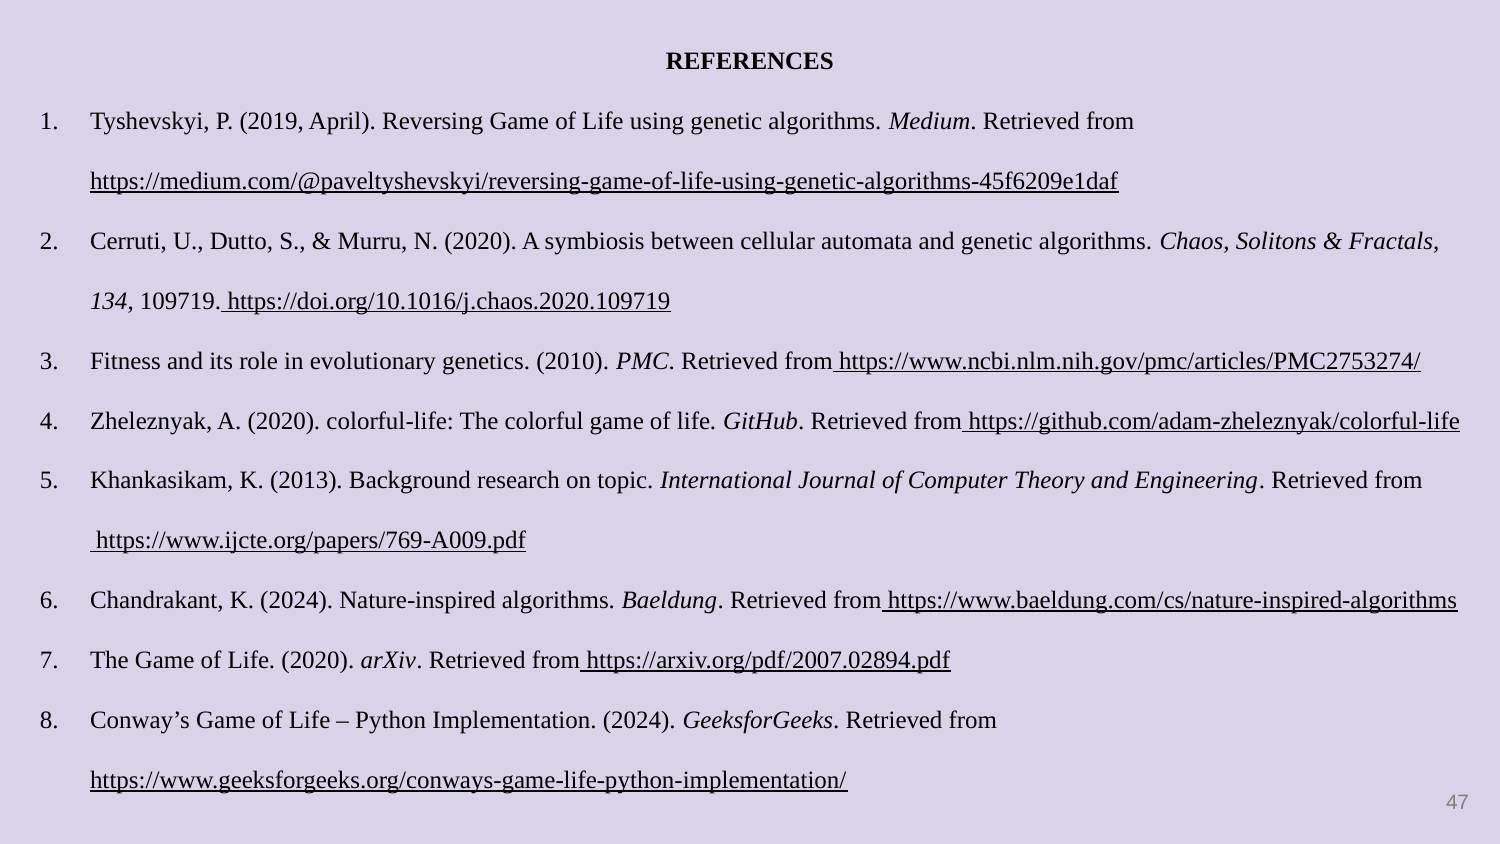

REFERENCES
Tyshevskyi, P. (2019, April). Reversing Game of Life using genetic algorithms. Medium. Retrieved from https://medium.com/@paveltyshevskyi/reversing-game-of-life-using-genetic-algorithms-45f6209e1daf
Cerruti, U., Dutto, S., & Murru, N. (2020). A symbiosis between cellular automata and genetic algorithms. Chaos, Solitons & Fractals, 134, 109719. https://doi.org/10.1016/j.chaos.2020.109719
Fitness and its role in evolutionary genetics. (2010). PMC. Retrieved from https://www.ncbi.nlm.nih.gov/pmc/articles/PMC2753274/
Zheleznyak, A. (2020). colorful-life: The colorful game of life. GitHub. Retrieved from https://github.com/adam-zheleznyak/colorful-life
Khankasikam, K. (2013). Background research on topic. International Journal of Computer Theory and Engineering. Retrieved from https://www.ijcte.org/papers/769-A009.pdf
Chandrakant, K. (2024). Nature-inspired algorithms. Baeldung. Retrieved from https://www.baeldung.com/cs/nature-inspired-algorithms
The Game of Life. (2020). arXiv. Retrieved from https://arxiv.org/pdf/2007.02894.pdf
Conway’s Game of Life – Python Implementation. (2024). GeeksforGeeks. Retrieved from https://www.geeksforgeeks.org/conways-game-life-python-implementation/
47